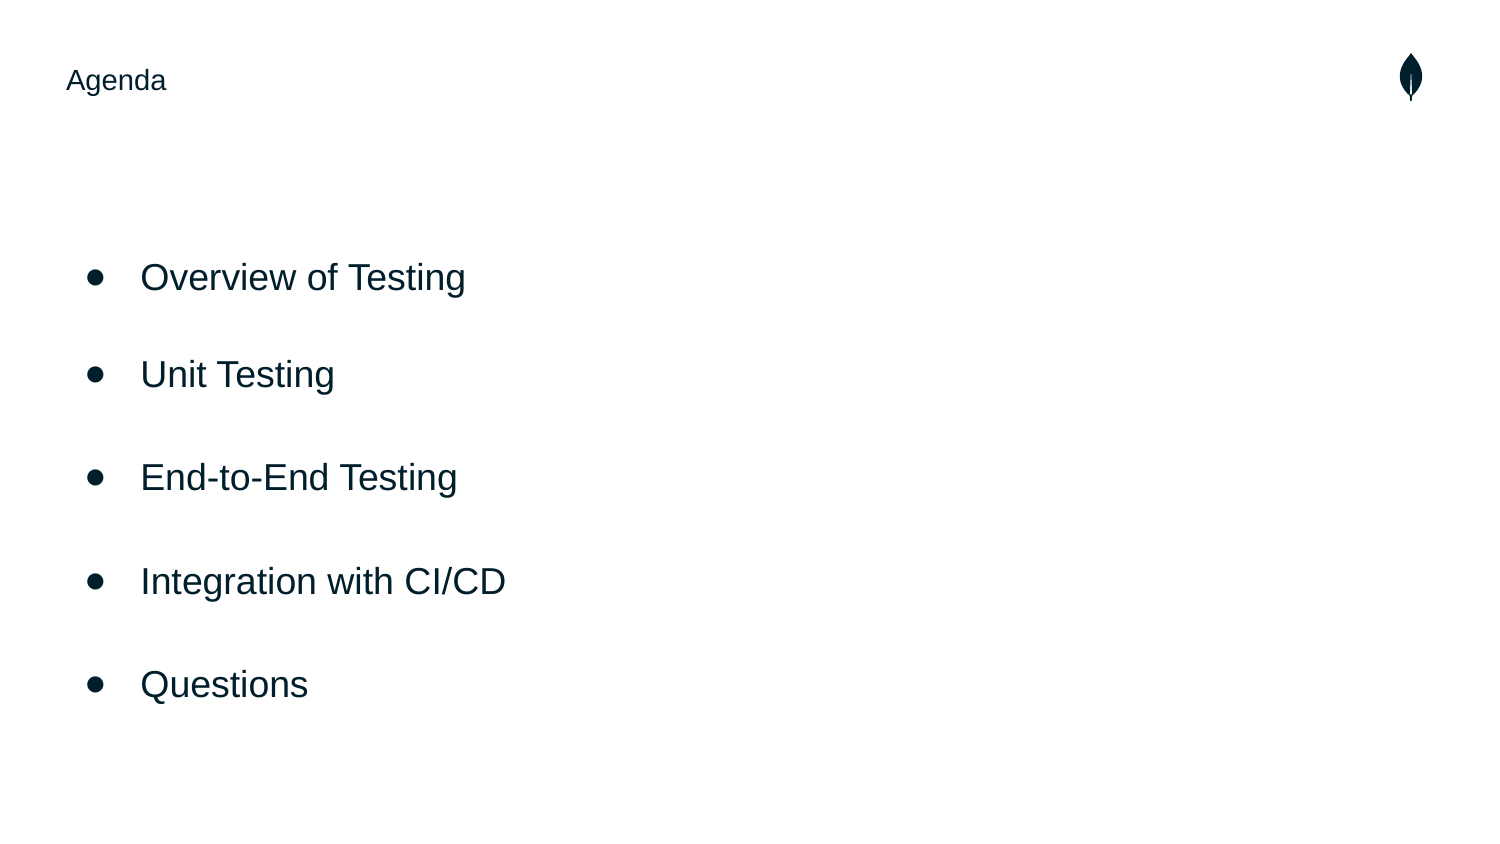

Agenda
Overview of Testing
Unit Testing
End-to-End Testing
Integration with CI/CD
Questions